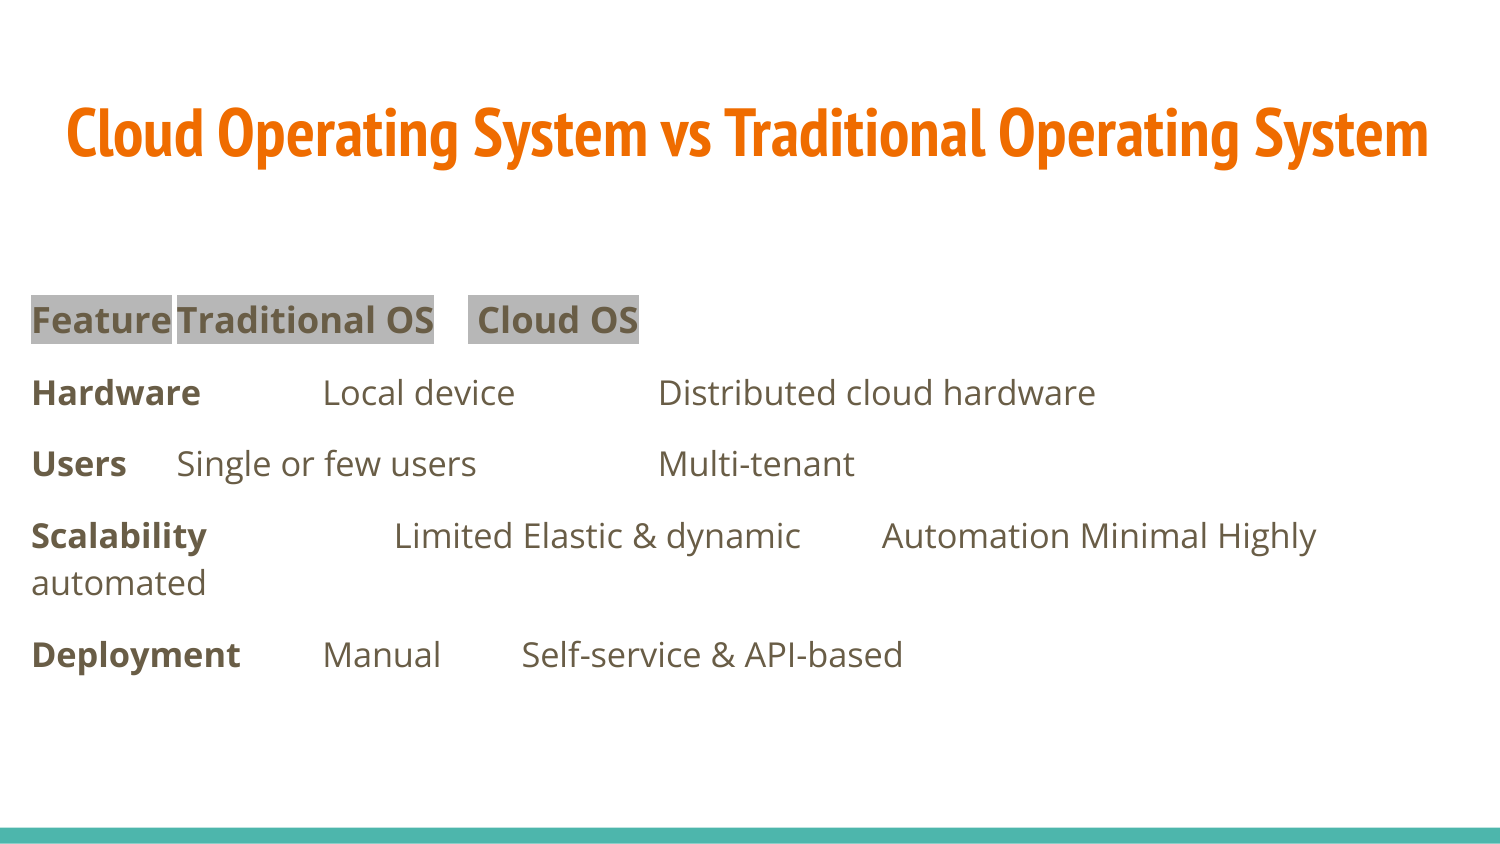

# Cloud Operating System vs Traditional Operating System

Feature			Traditional OS				 Cloud OS
Hardware		Local device				     Distributed cloud hardware
Users			Single or few users		     Multi-tenant
Scalability	        Limited Elastic & dynamic         Automation Minimal Highly automated
Deployment		Manual					      Self-service & API-based